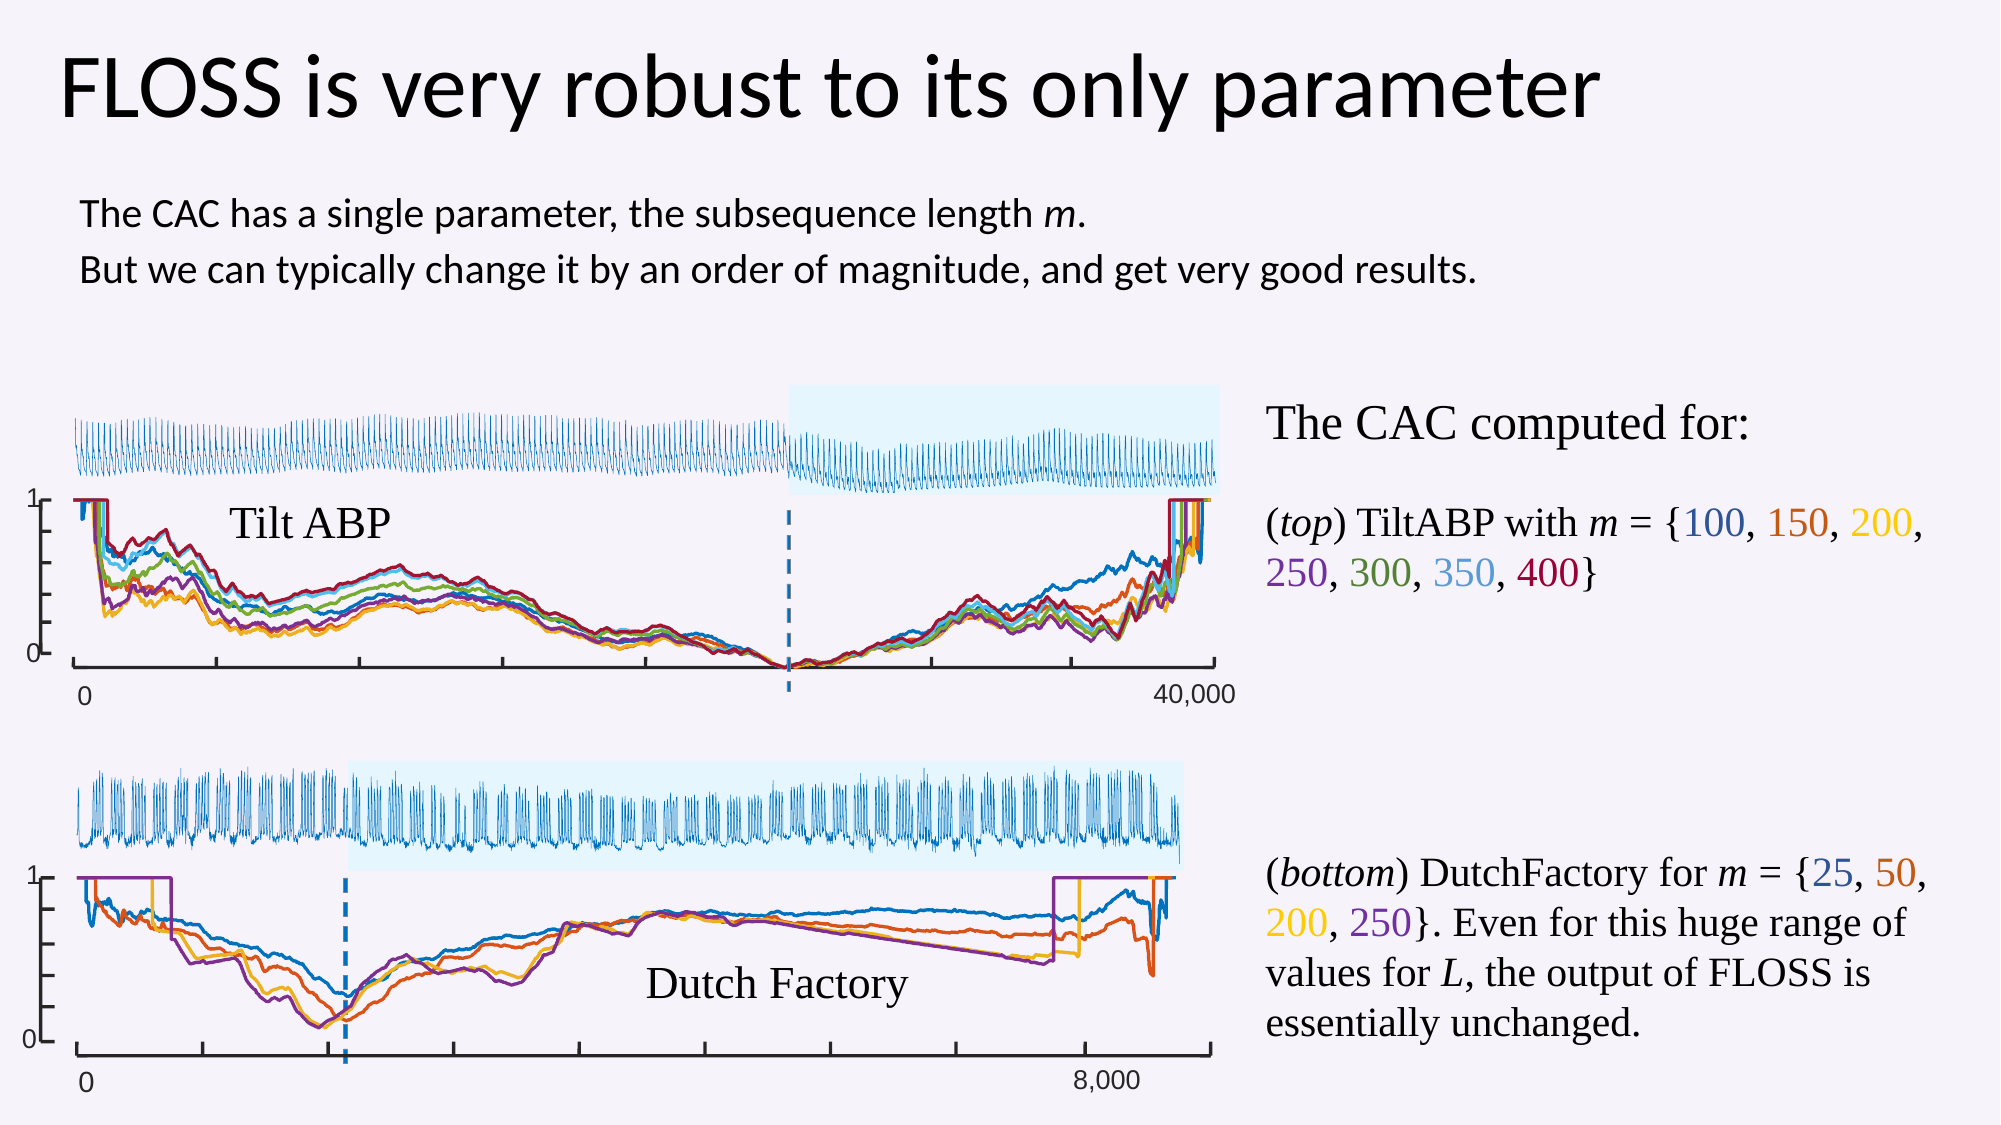

FLOSS is very robust to its only parameter
The CAC has a single parameter, the subsequence length m.
But we can typically change it by an order of magnitude, and get very good results.
The CAC computed for:

(top) TiltABP with m = {100, 150, 200, 250, 300, 350, 400}

(bottom) DutchFactory for m = {25, 50, 200, 250}. Even for this huge range of values for L, the output of FLOSS is essentially unchanged.

1
Tilt ABP

0

40,000
0

1

Dutch Factory

0

0
8,000